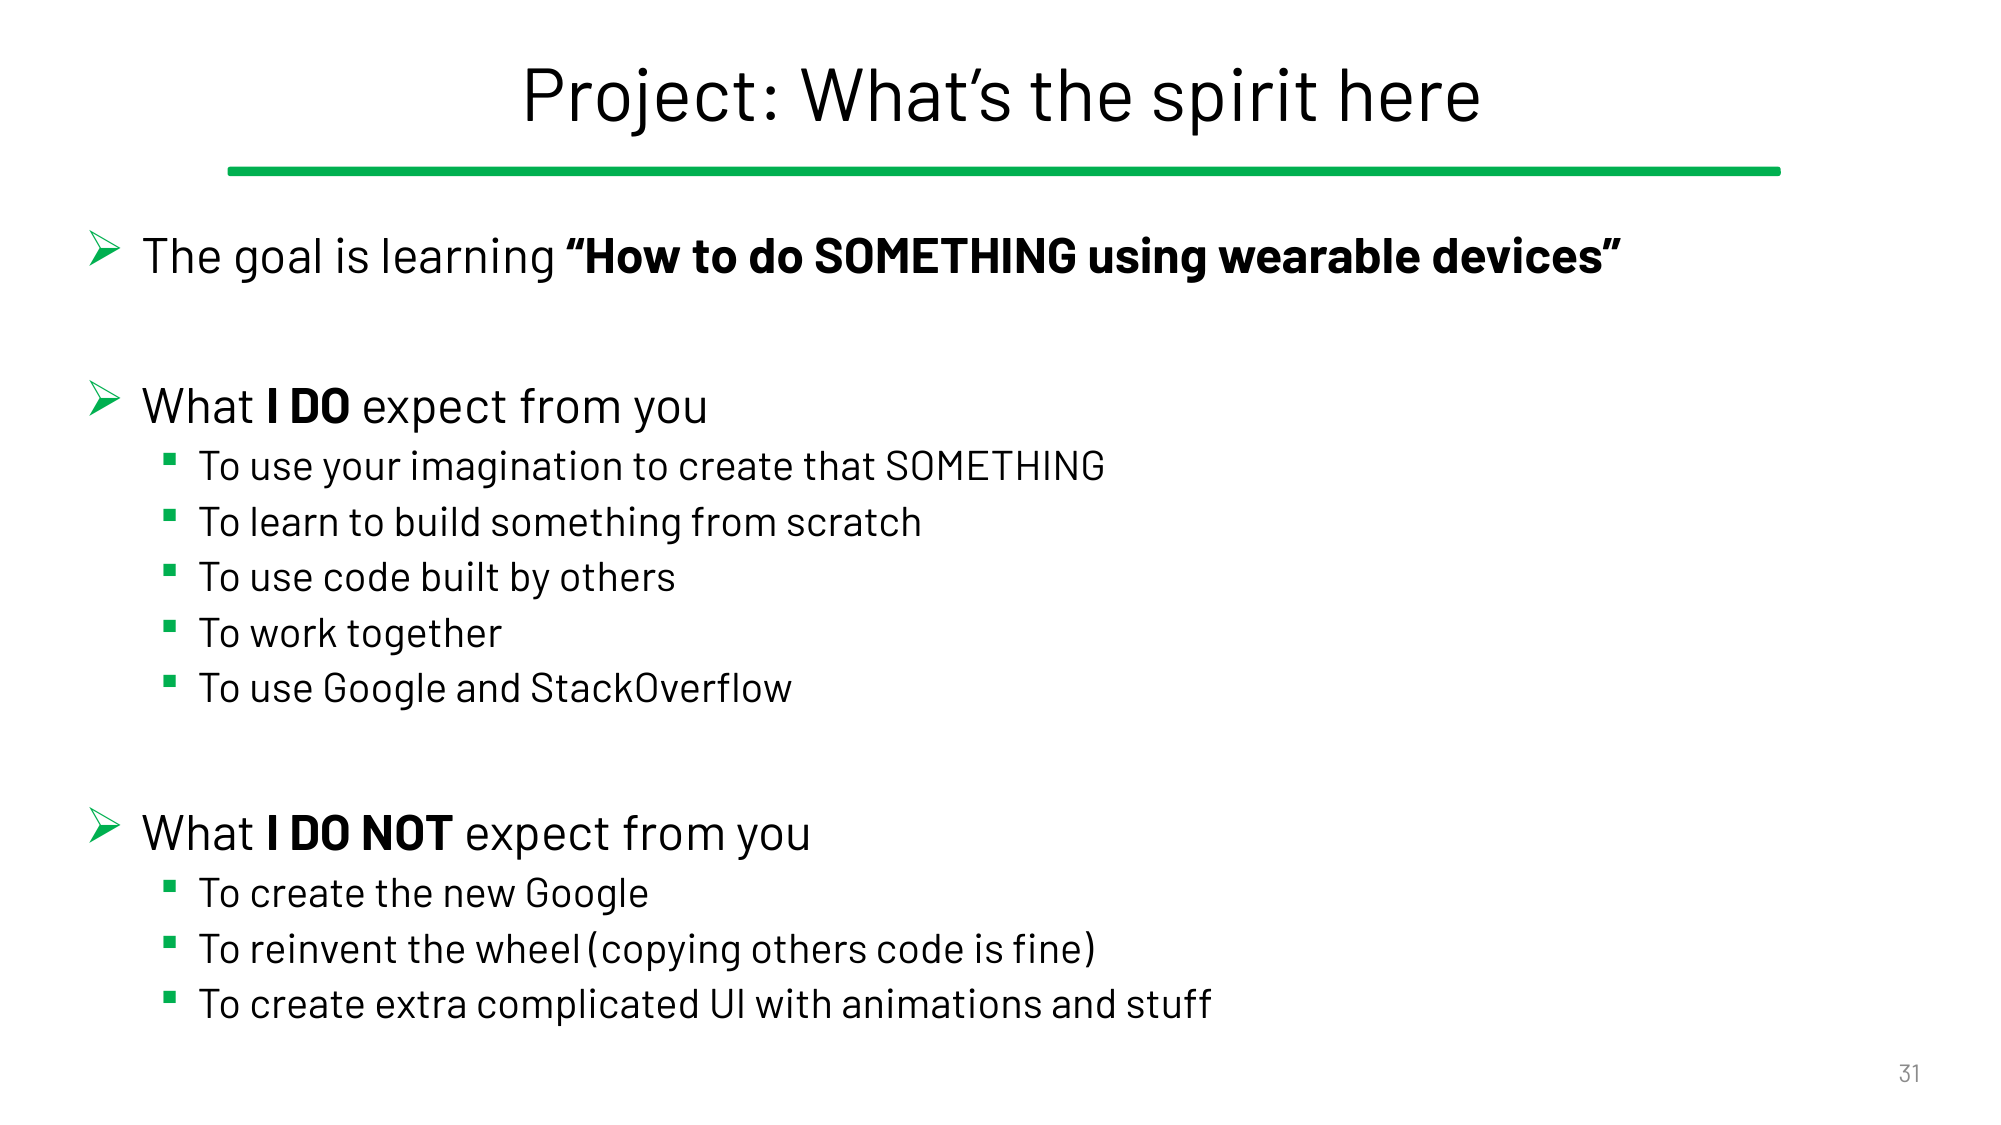

# Project: What’s the spirit here
The goal is learning “How to do SOMETHING using wearable devices”

What I DO expect from you
To use your imagination to create that SOMETHING
To learn to build something from scratch
To use code built by others
To work together
To use Google and StackOverflow

What I DO NOT expect from you
To create the new Google
To reinvent the wheel (copying others code is fine)
To create extra complicated UI with animations and stuff
31